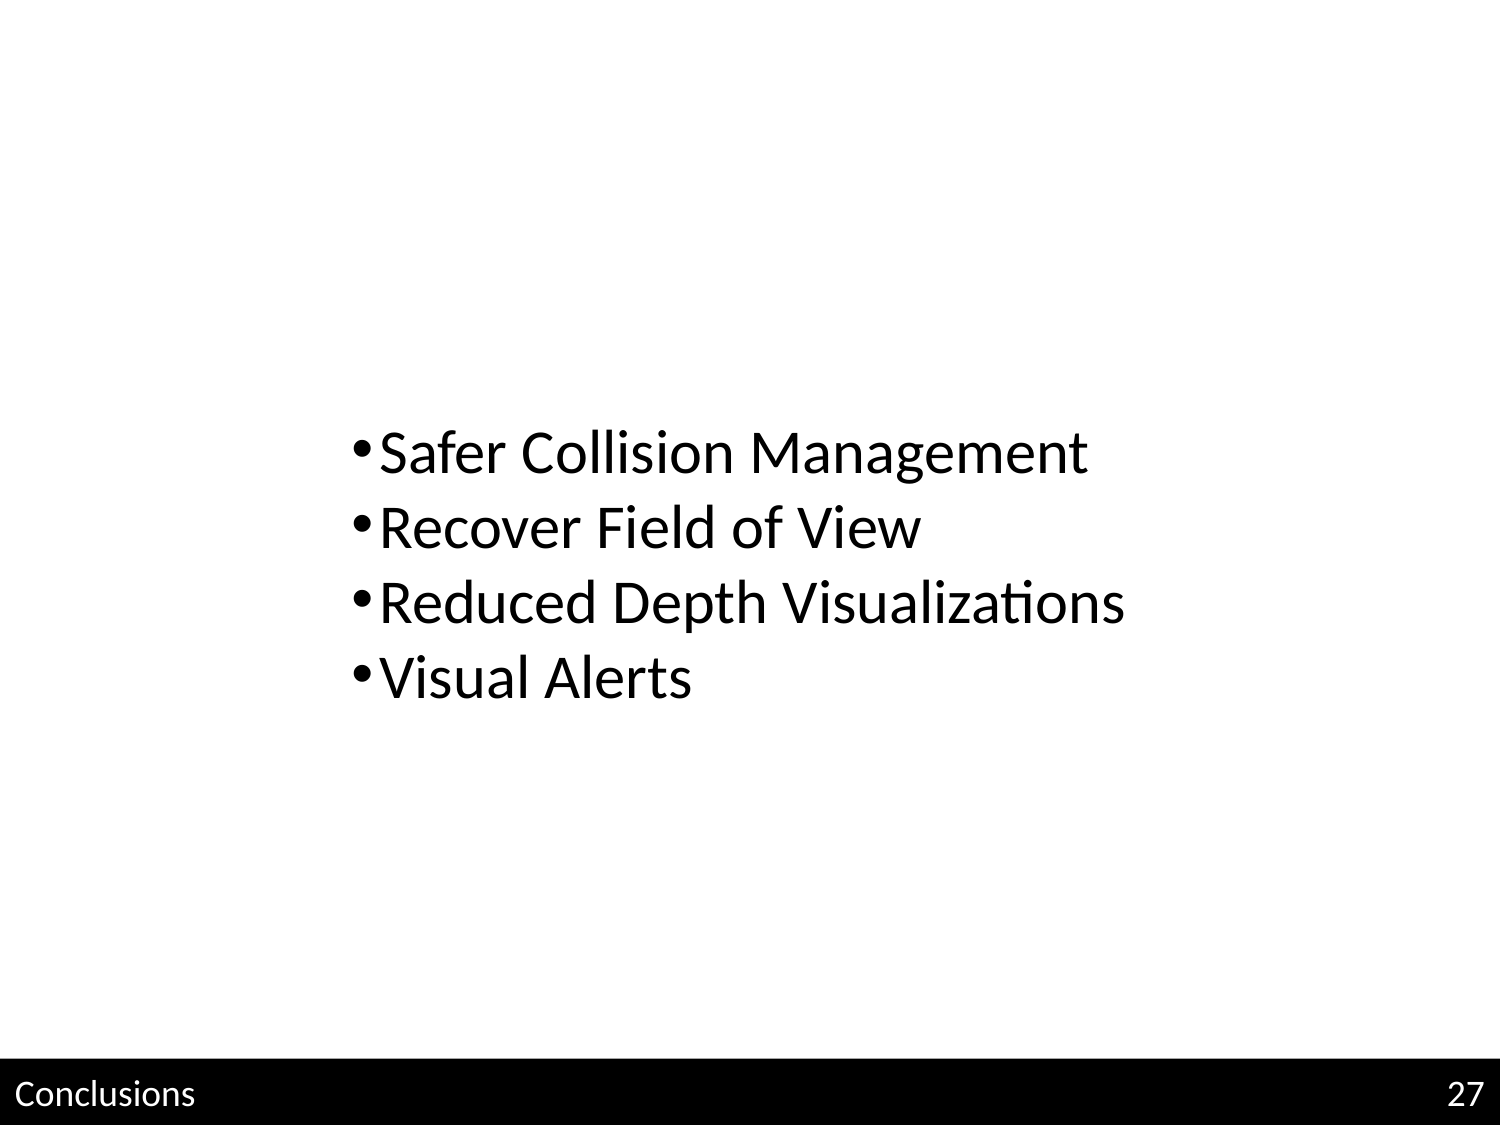

Safer Collision Management
Recover Field of View
Reduced Depth Visualizations
Visual Alerts
Conclusions
27